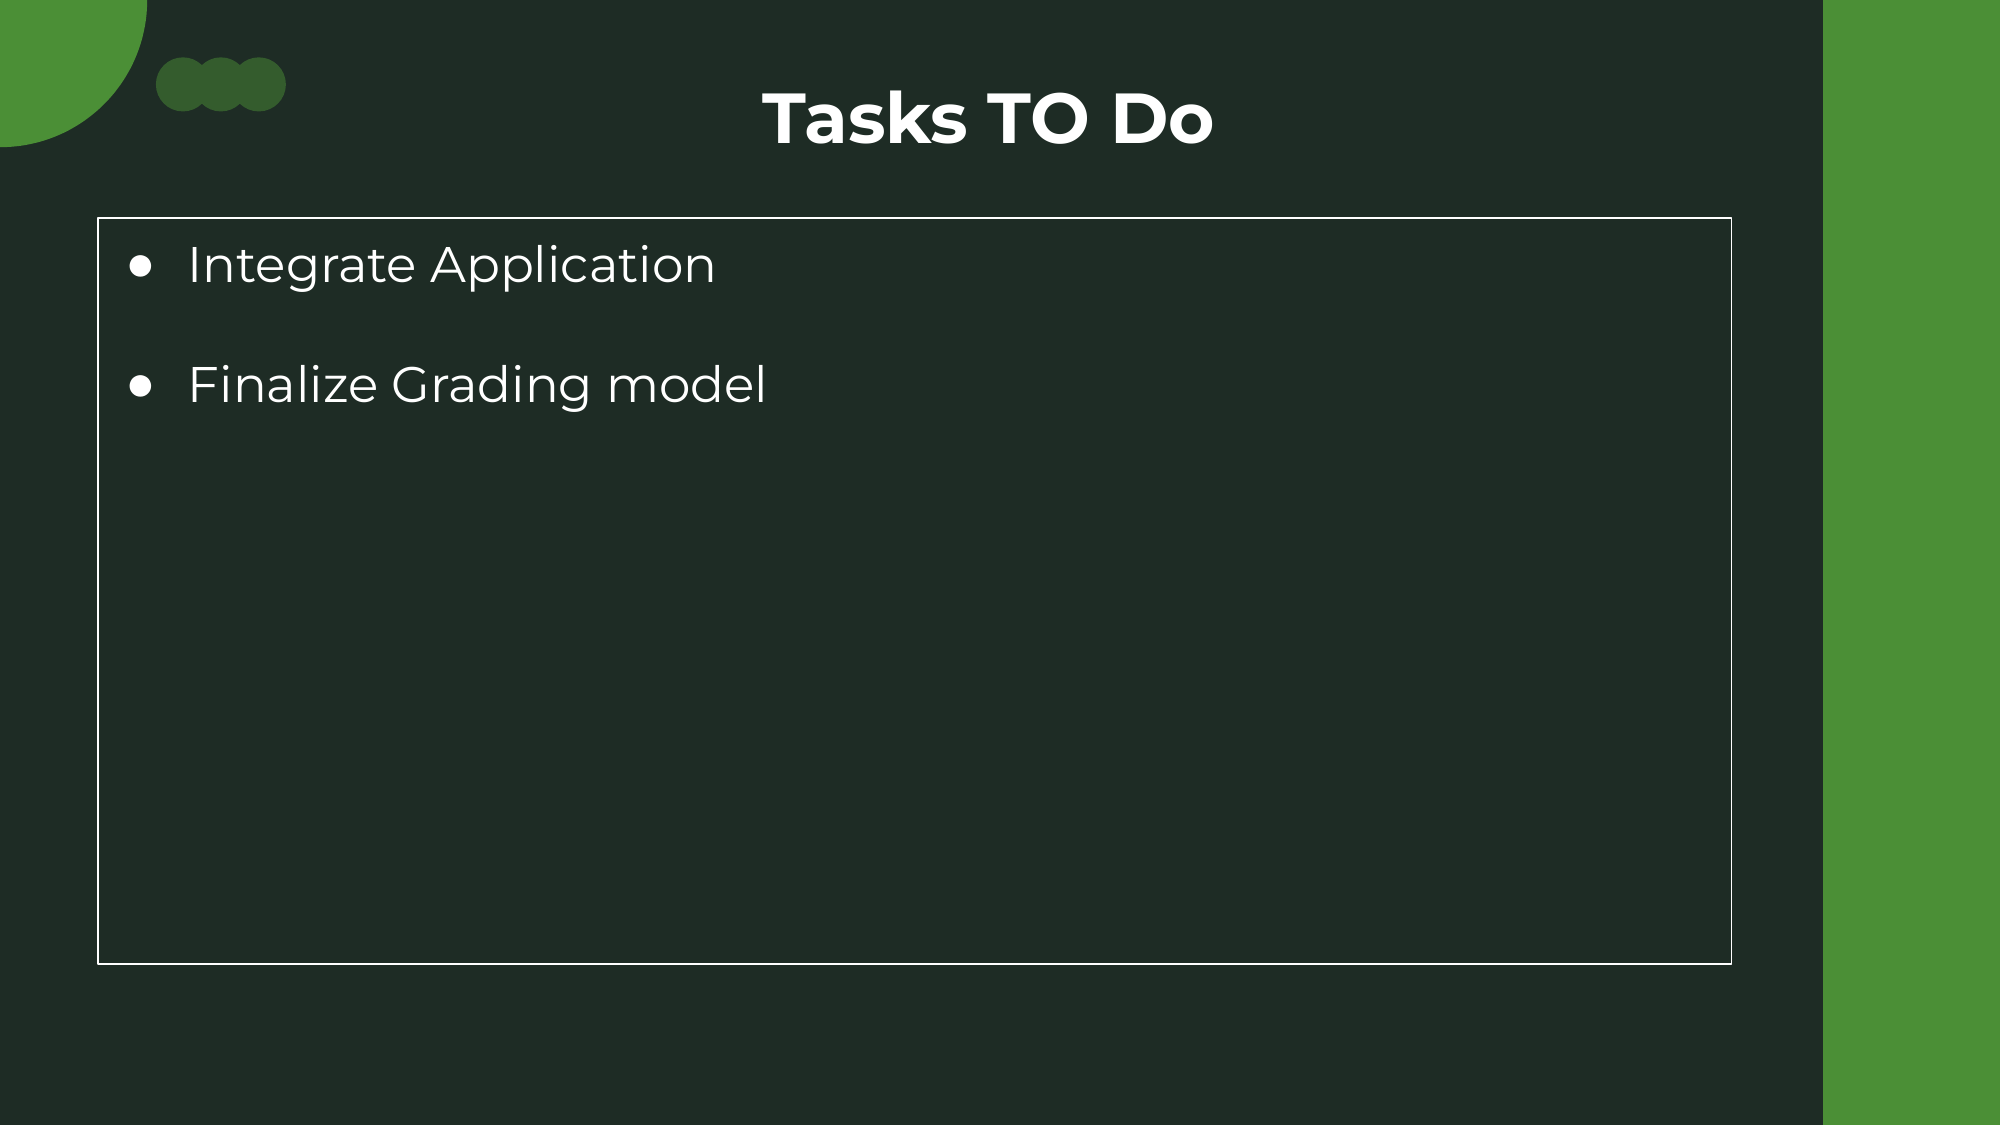

Tasks TO Do

Integrate Application

Finalize Grading model